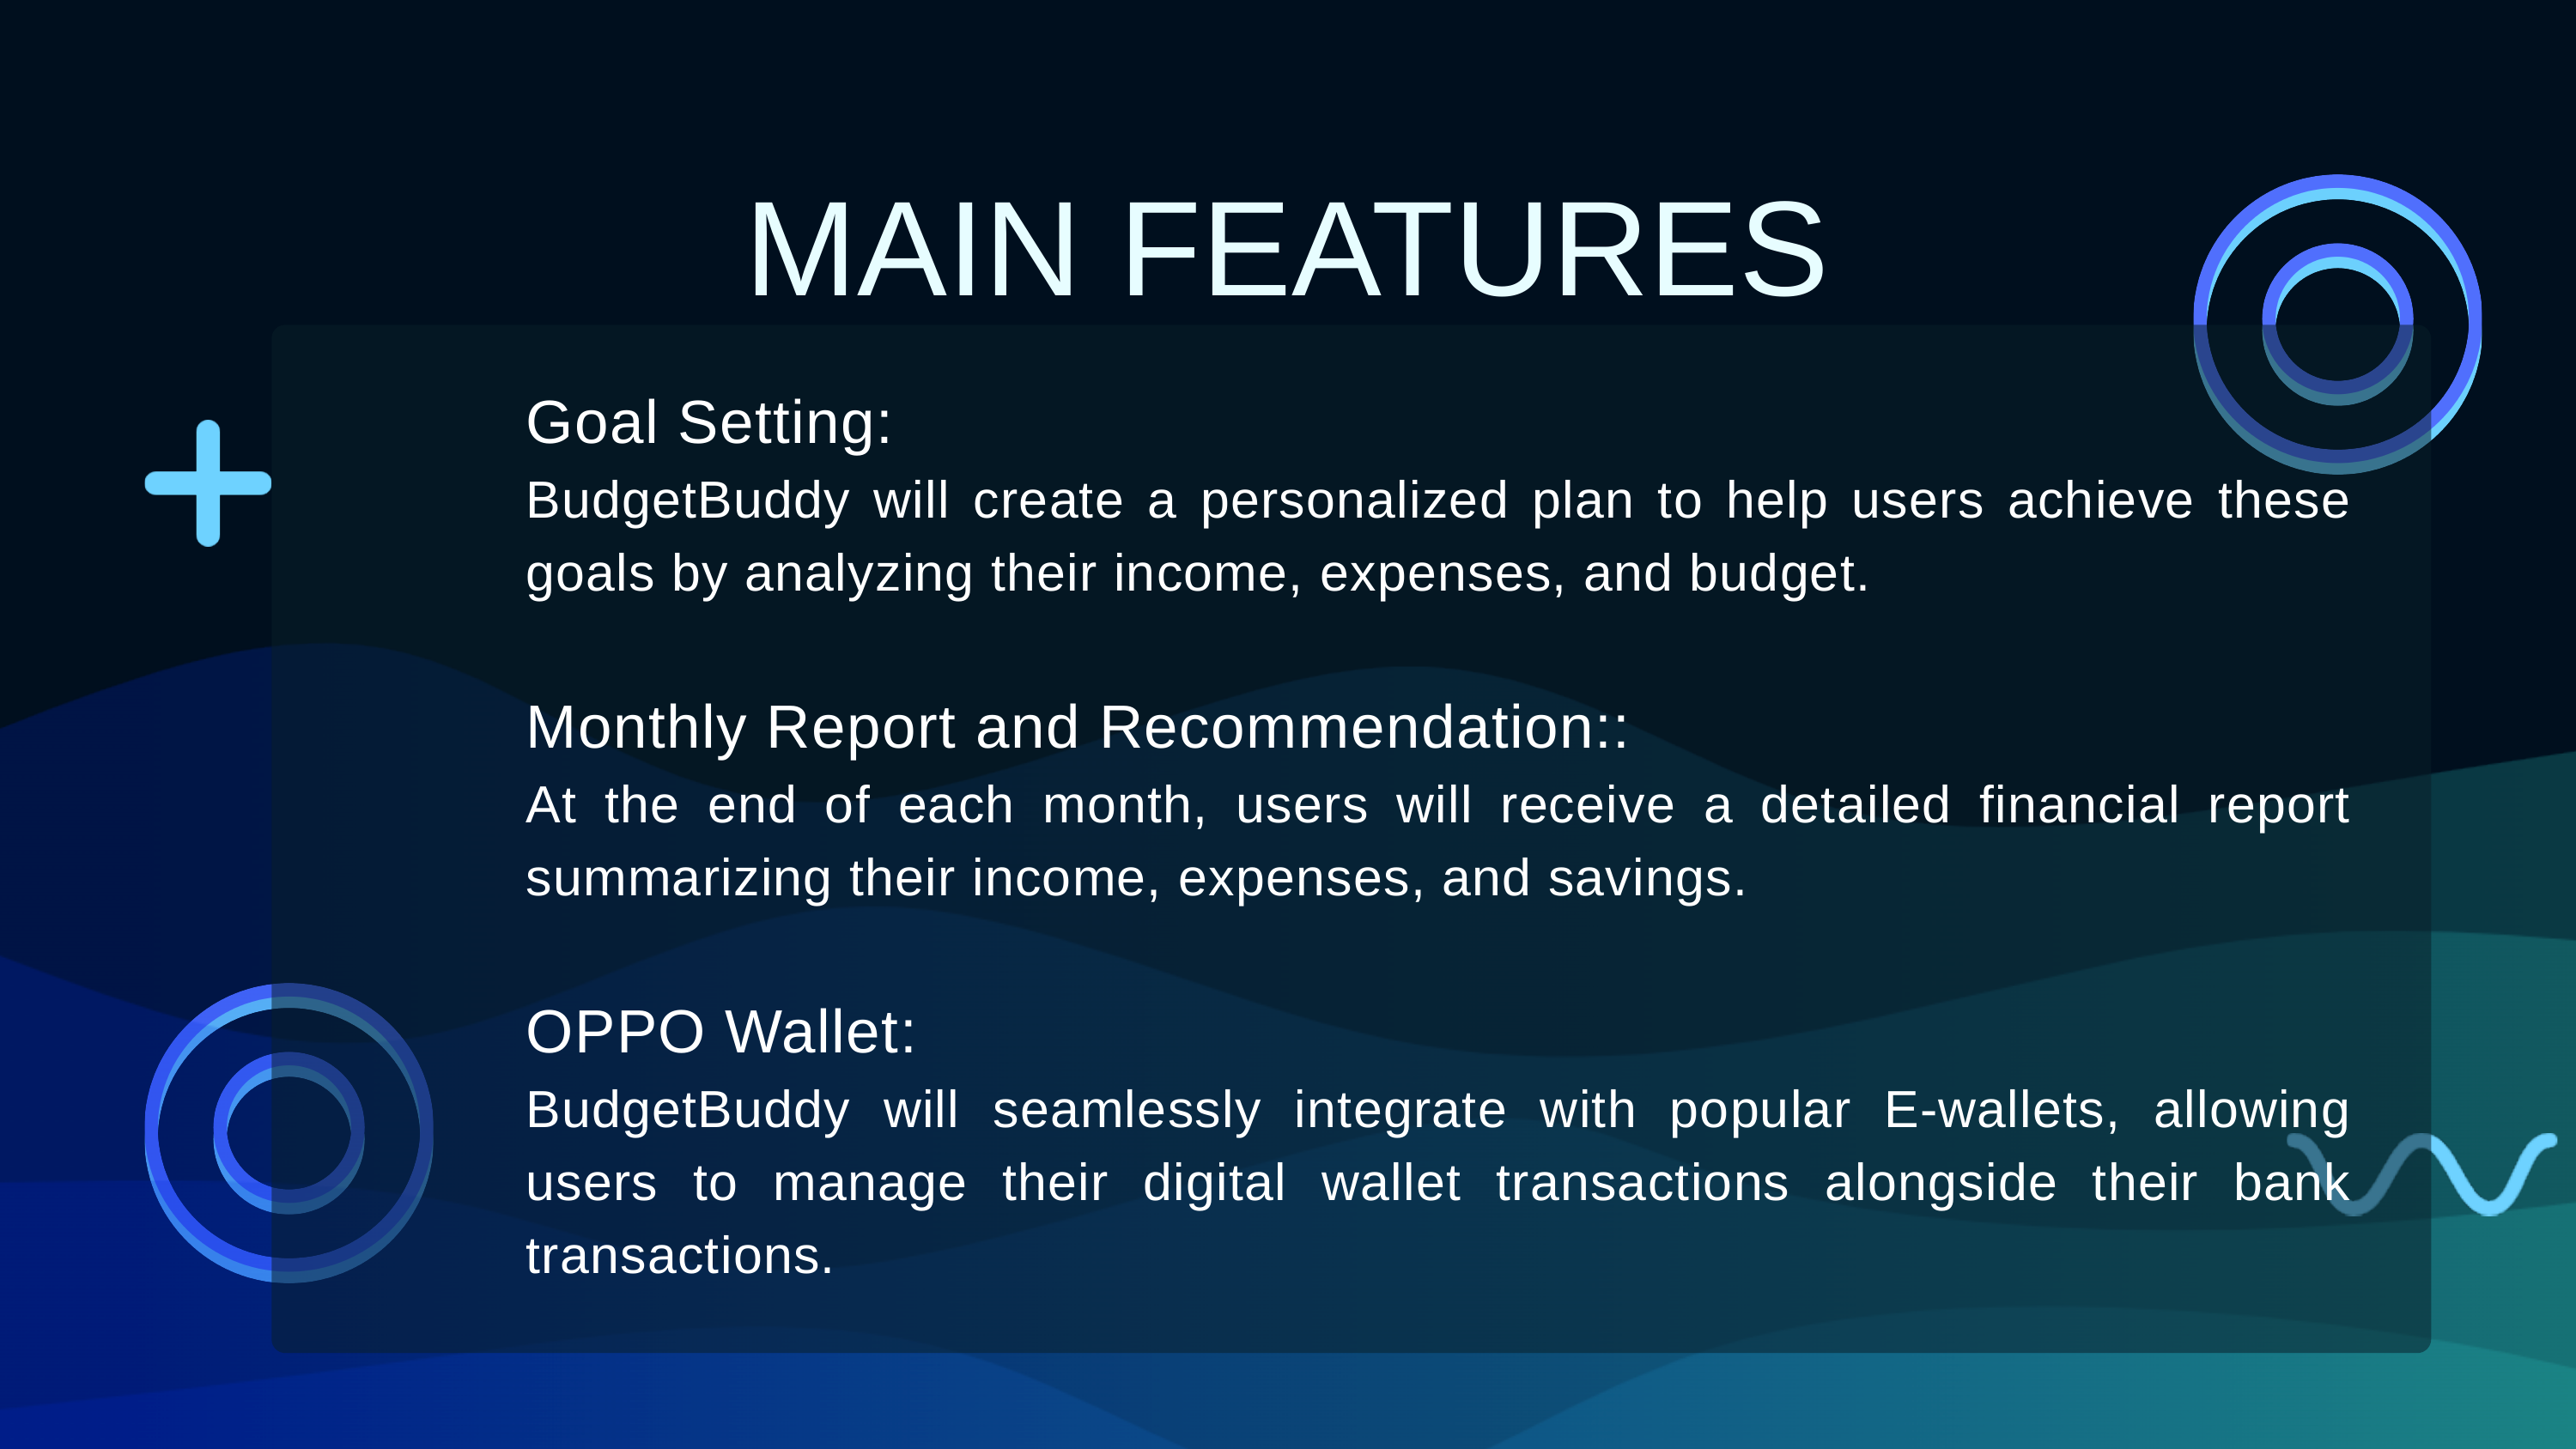

MAIN FEATURES

Goal Setting:
BudgetBuddy will create a personalized plan to help users achieve these goals by analyzing their income, expenses, and budget.

Monthly Report and Recommendation::
At the end of each month, users will receive a detailed financial report summarizing their income, expenses, and savings.

OPPO Wallet:
BudgetBuddy will seamlessly integrate with popular E-wallets, allowing users to manage their digital wallet transactions alongside their bank transactions.